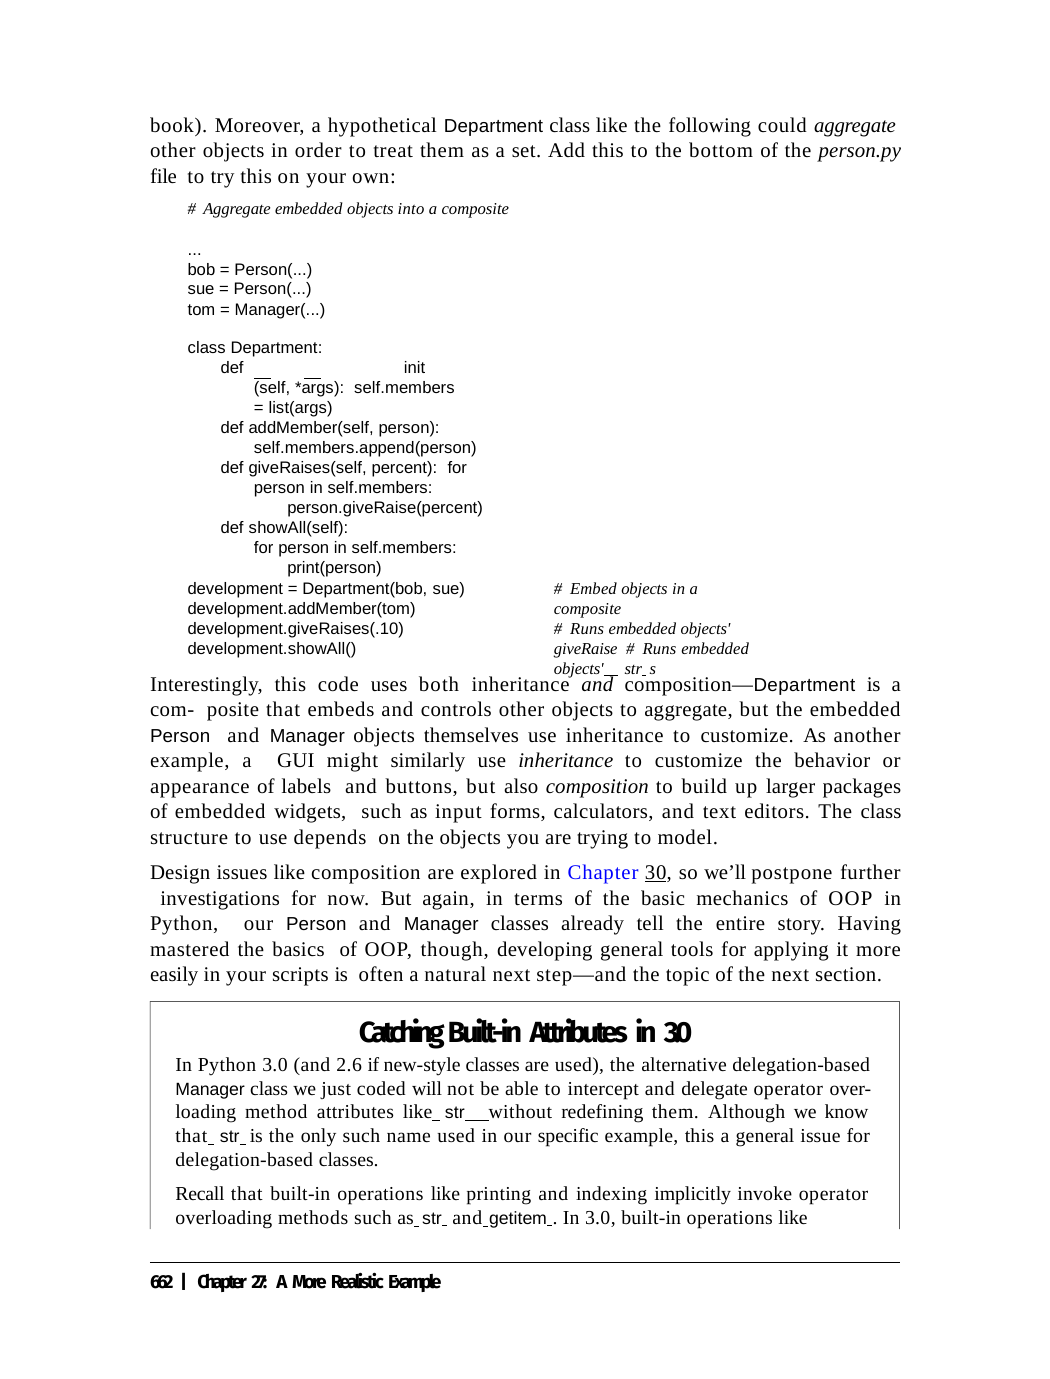

book). Moreover, a hypothetical Department class like the following could aggregate  other objects in order to treat them as a set. Add this to the bottom of the person.py file  to try this on your own:
# Aggregate embedded objects into a composite

...
bob = Person(...)
sue = Person(...)
tom = Manager(...)

class Department:
def		init (self, *args):  self.members = list(args)
def addMember(self, person):  self.members.append(person)
def giveRaises(self, percent):  for person in self.members:
person.giveRaise(percent)  def showAll(self):
for person in self.members:  print(person)

development = Department(bob, sue)  development.addMember(tom)  development.giveRaises(.10)  development.showAll()
# Embed objects in a composite
# Runs embedded objects' giveRaise  # Runs embedded objects'  str s
Interestingly, this code uses both inheritance and composition—Department is a com-  posite that embeds and controls other objects to aggregate, but the embedded Person  and Manager objects themselves use inheritance to customize. As another example, a  GUI might similarly use inheritance to customize the behavior or appearance of labels  and buttons, but also composition to build up larger packages of embedded widgets,  such as input forms, calculators, and text editors. The class structure to use depends  on the objects you are trying to model.
Design issues like composition are explored in Chapter 30, so we’ll postpone further  investigations for now. But again, in terms of the basic mechanics of OOP in Python,  our Person and Manager classes already tell the entire story. Having mastered the basics  of OOP, though, developing general tools for applying it more easily in your scripts is  often a natural next step—and the topic of the next section.

Catching Built-in Attributes in 3.0
In Python 3.0 (and 2.6 if new-style classes are used), the alternative delegation-based  Manager class we just coded will not be able to intercept and delegate operator over-  loading method attributes like str   without redefining them. Although we know  that str is the only such name used in our specific example, this a general issue for  delegation-based classes.
Recall that built-in operations like printing and indexing implicitly invoke operator  overloading methods such as str and getitem . In 3.0, built-in operations like

662  |  Chapter 27:  A More Realistic Example